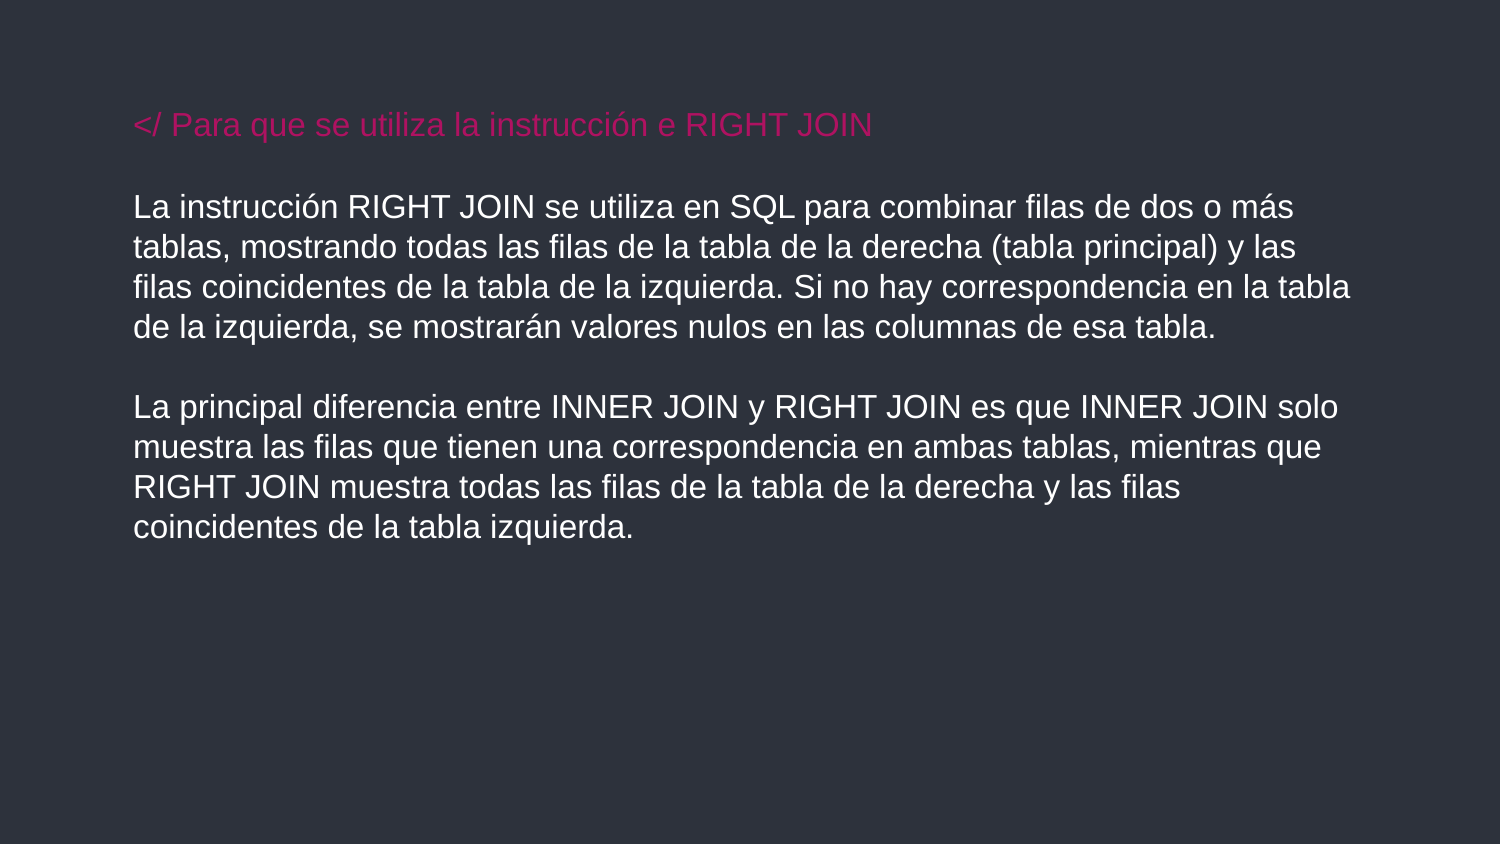

# </ Para que se utiliza la instrucción e RIGHT JOIN
La instrucción RIGHT JOIN se utiliza en SQL para combinar filas de dos o más tablas, mostrando todas las filas de la tabla de la derecha (tabla principal) y las filas coincidentes de la tabla de la izquierda. Si no hay correspondencia en la tabla de la izquierda, se mostrarán valores nulos en las columnas de esa tabla.

La principal diferencia entre INNER JOIN y RIGHT JOIN es que INNER JOIN solo muestra las filas que tienen una correspondencia en ambas tablas, mientras que RIGHT JOIN muestra todas las filas de la tabla de la derecha y las filas coincidentes de la tabla izquierda.